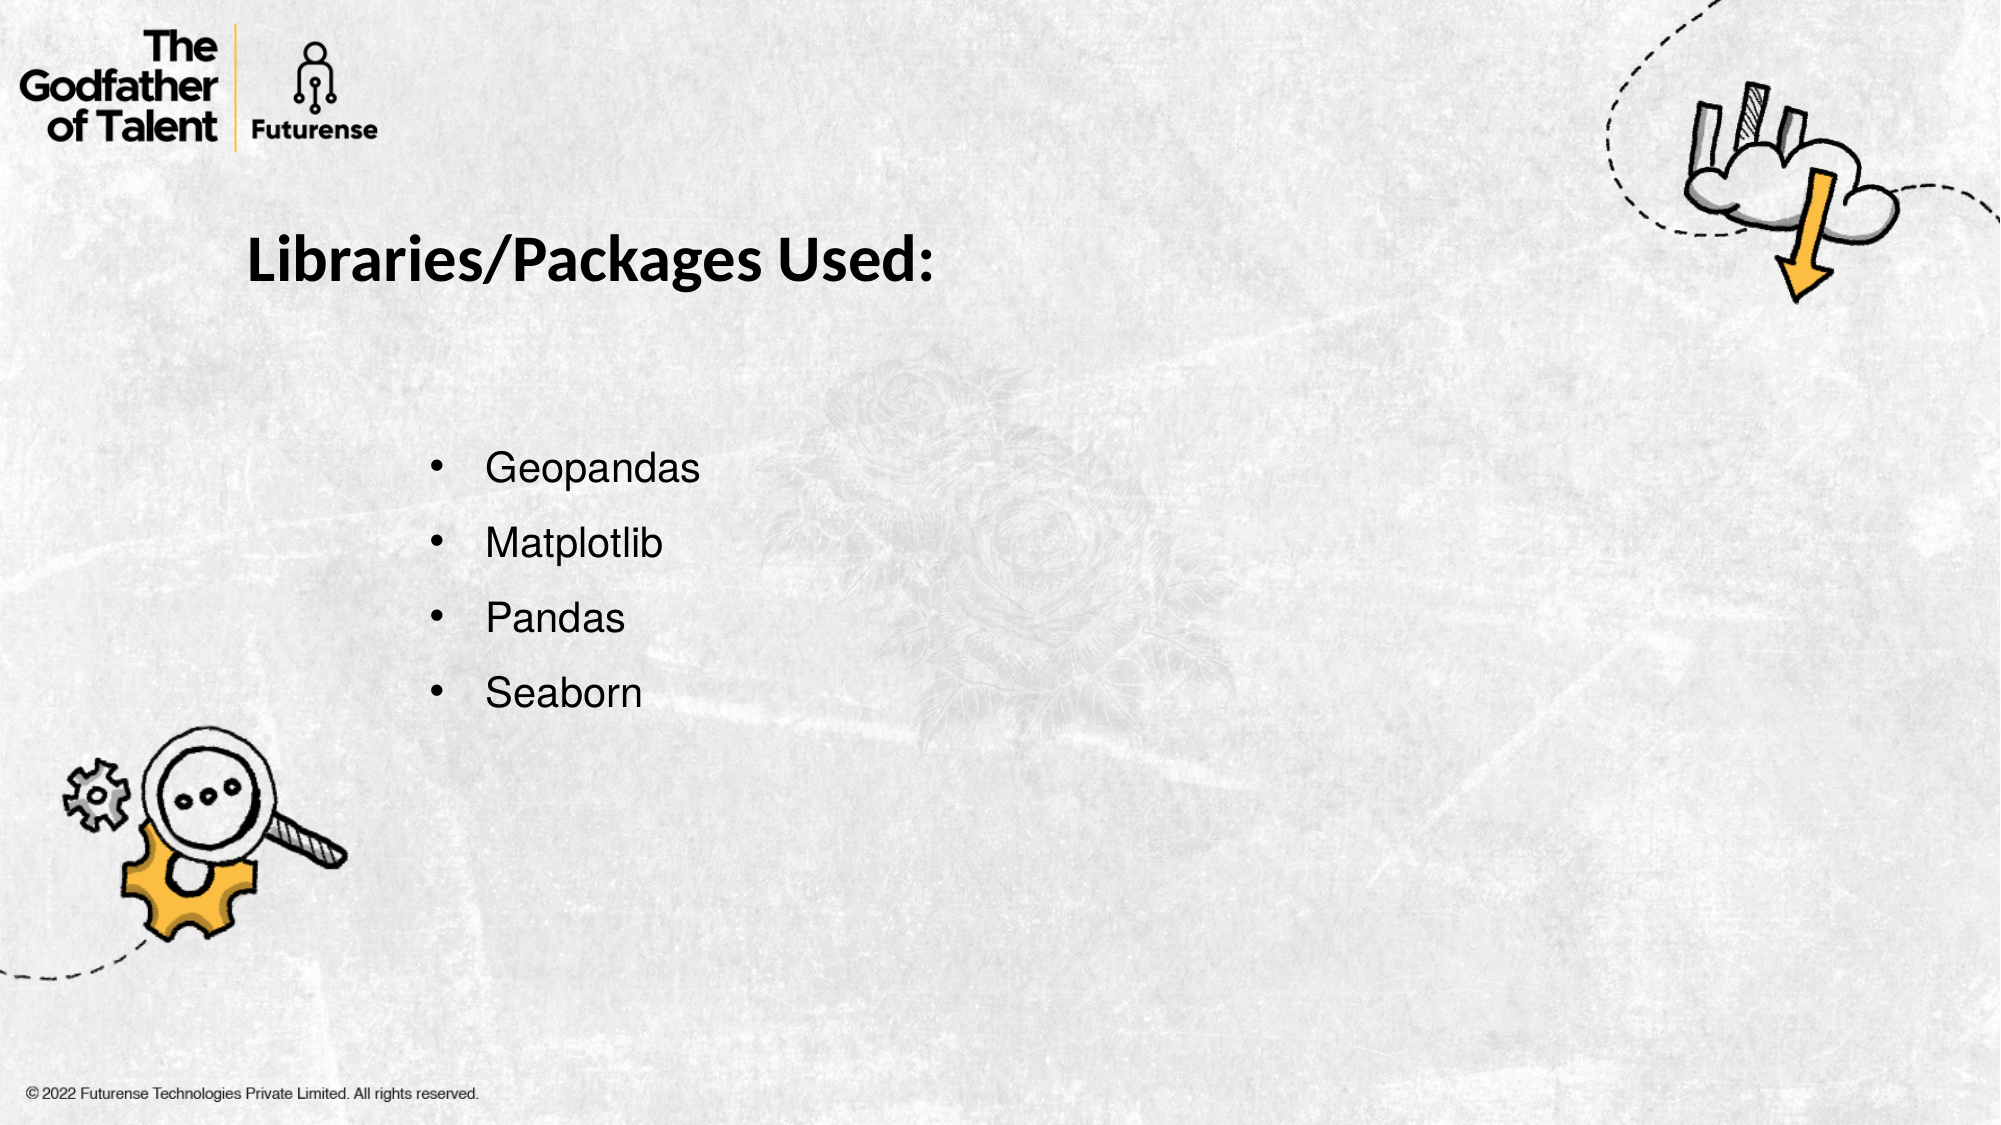

# Libraries/Packages Used:
Geopandas
Matplotlib
Pandas
Seaborn